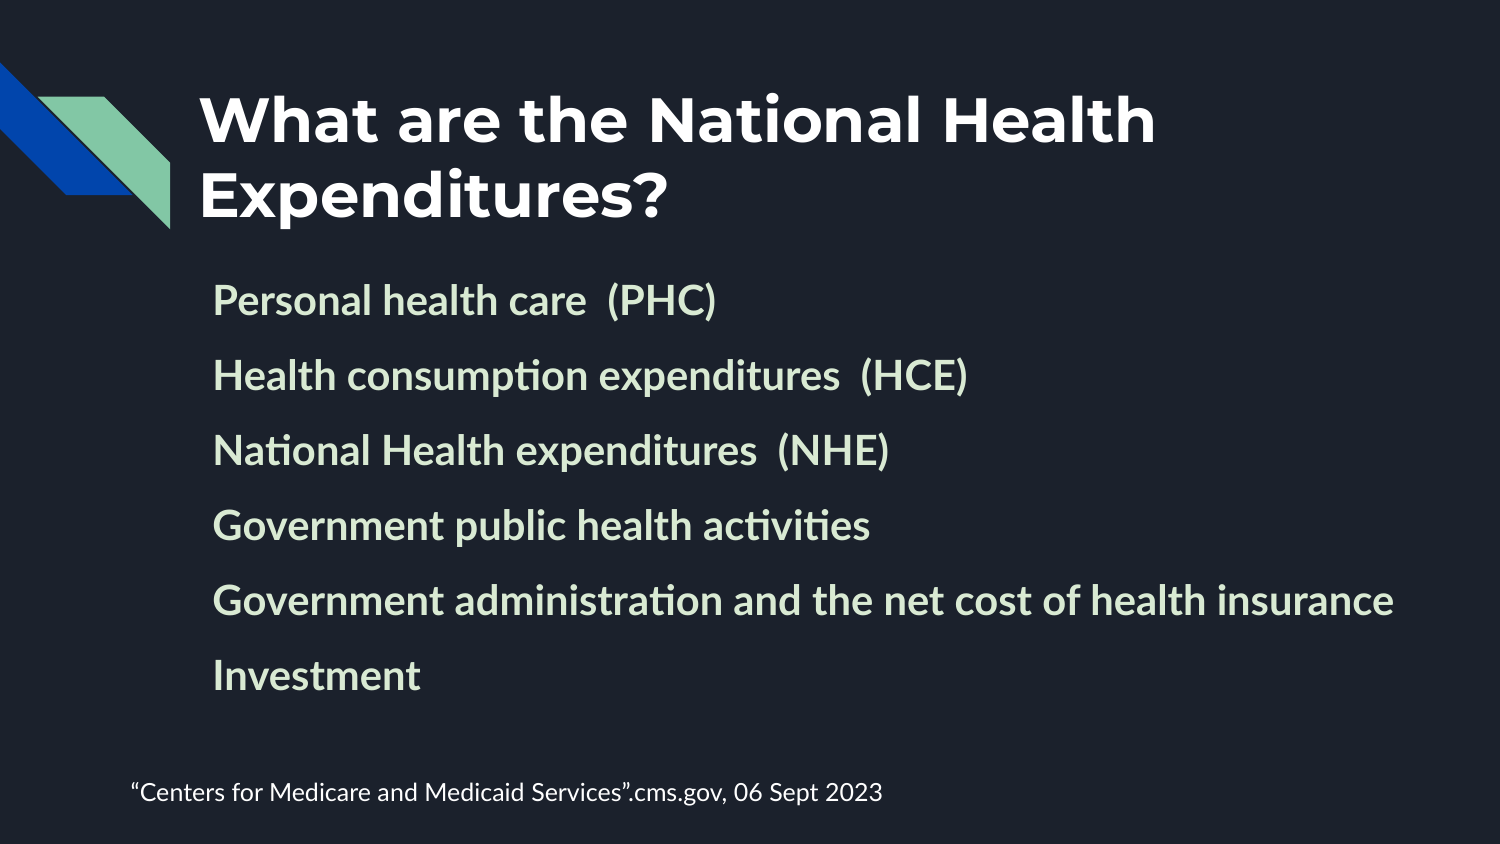

# What are the National Health Expenditures?
Personal health care  (PHC)
Health consumption expenditures  (HCE)
National Health expenditures  (NHE)
Government public health activities
Government administration and the net cost of health insurance
Investment
“Centers for Medicare and Medicaid Services”.cms.gov, 06 Sept 2023